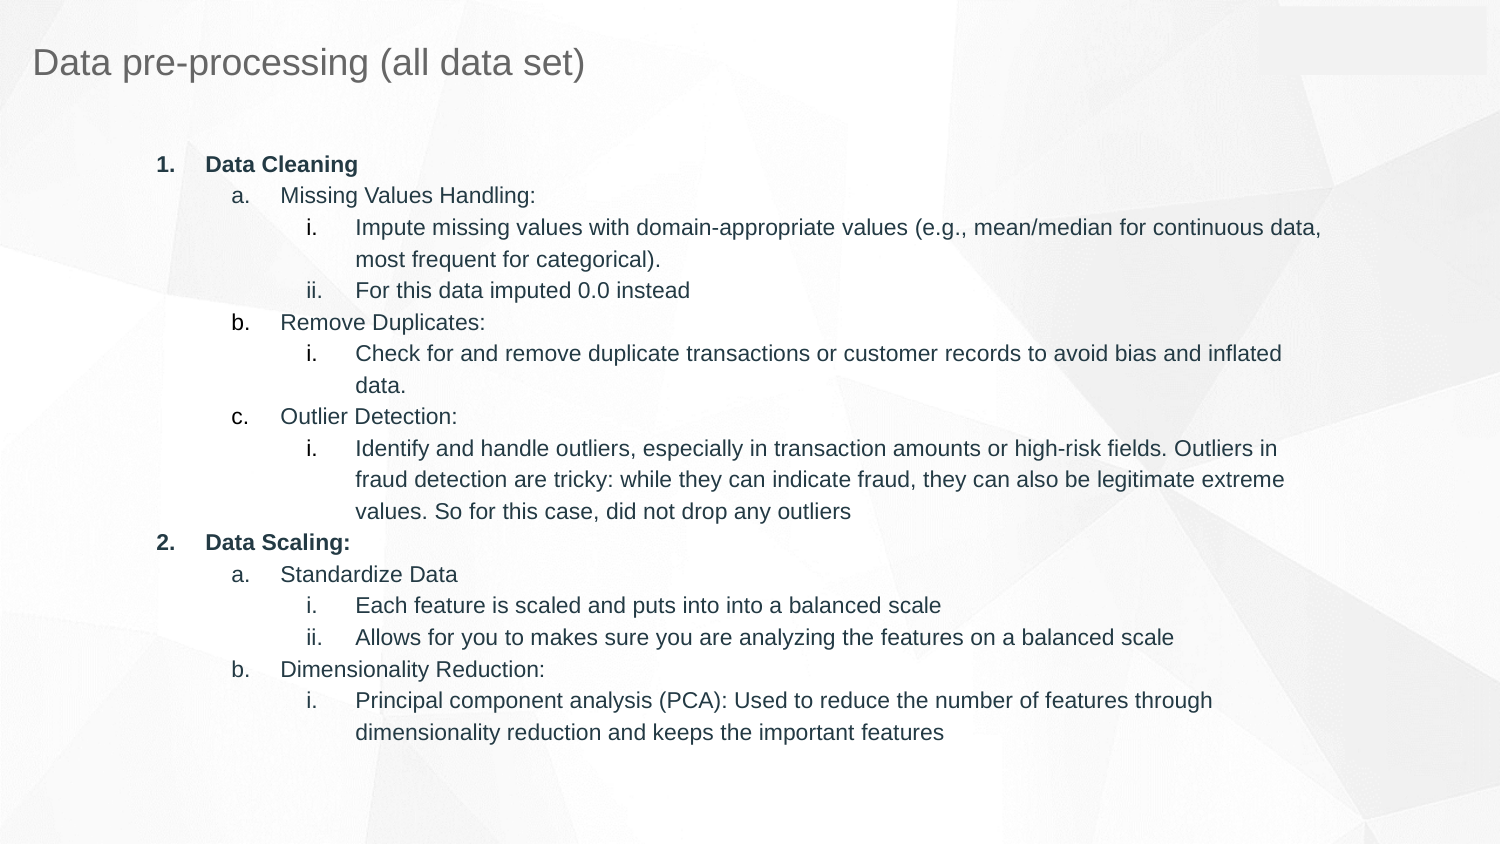

Data pre-processing (all data set)
Data Cleaning
Missing Values Handling:
Impute missing values with domain-appropriate values (e.g., mean/median for continuous data, most frequent for categorical).
For this data imputed 0.0 instead
Remove Duplicates:
Check for and remove duplicate transactions or customer records to avoid bias and inflated data.
Outlier Detection:
Identify and handle outliers, especially in transaction amounts or high-risk fields. Outliers in fraud detection are tricky: while they can indicate fraud, they can also be legitimate extreme values. So for this case, did not drop any outliers
Data Scaling:
Standardize Data
Each feature is scaled and puts into into a balanced scale
Allows for you to makes sure you are analyzing the features on a balanced scale
Dimensionality Reduction:
Principal component analysis (PCA): Used to reduce the number of features through dimensionality reduction and keeps the important features